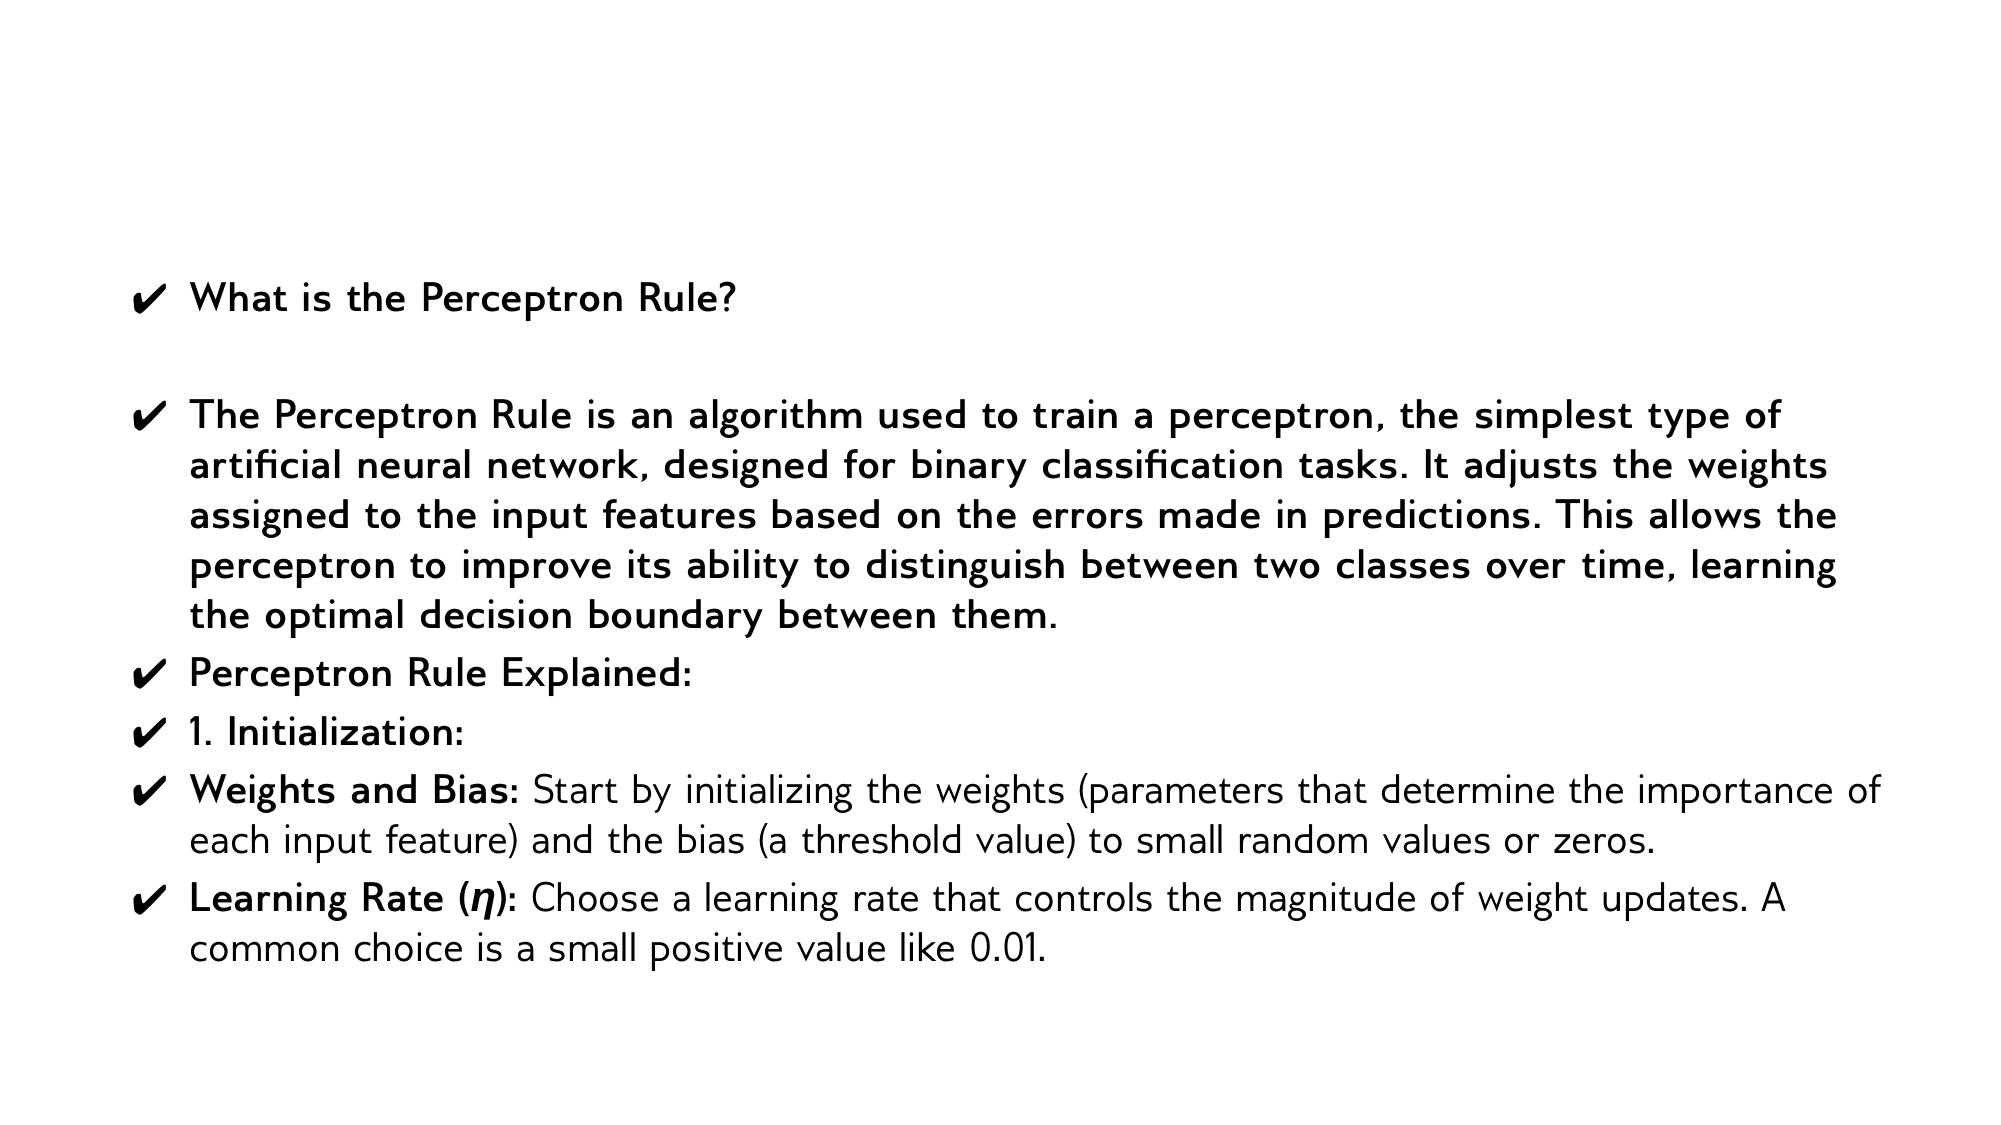

#
What is the Perceptron Rule?

The Perceptron Rule is an algorithm used to train a perceptron, the simplest type of artificial neural network, designed for binary classification tasks. It adjusts the weights assigned to the input features based on the errors made in predictions. This allows the perceptron to improve its ability to distinguish between two classes over time, learning the optimal decision boundary between them.
Perceptron Rule Explained:
1. Initialization:
Weights and Bias: Start by initializing the weights (parameters that determine the importance of each input feature) and the bias (a threshold value) to small random values or zeros.
Learning Rate (η): Choose a learning rate that controls the magnitude of weight updates. A common choice is a small positive value like 0.01.